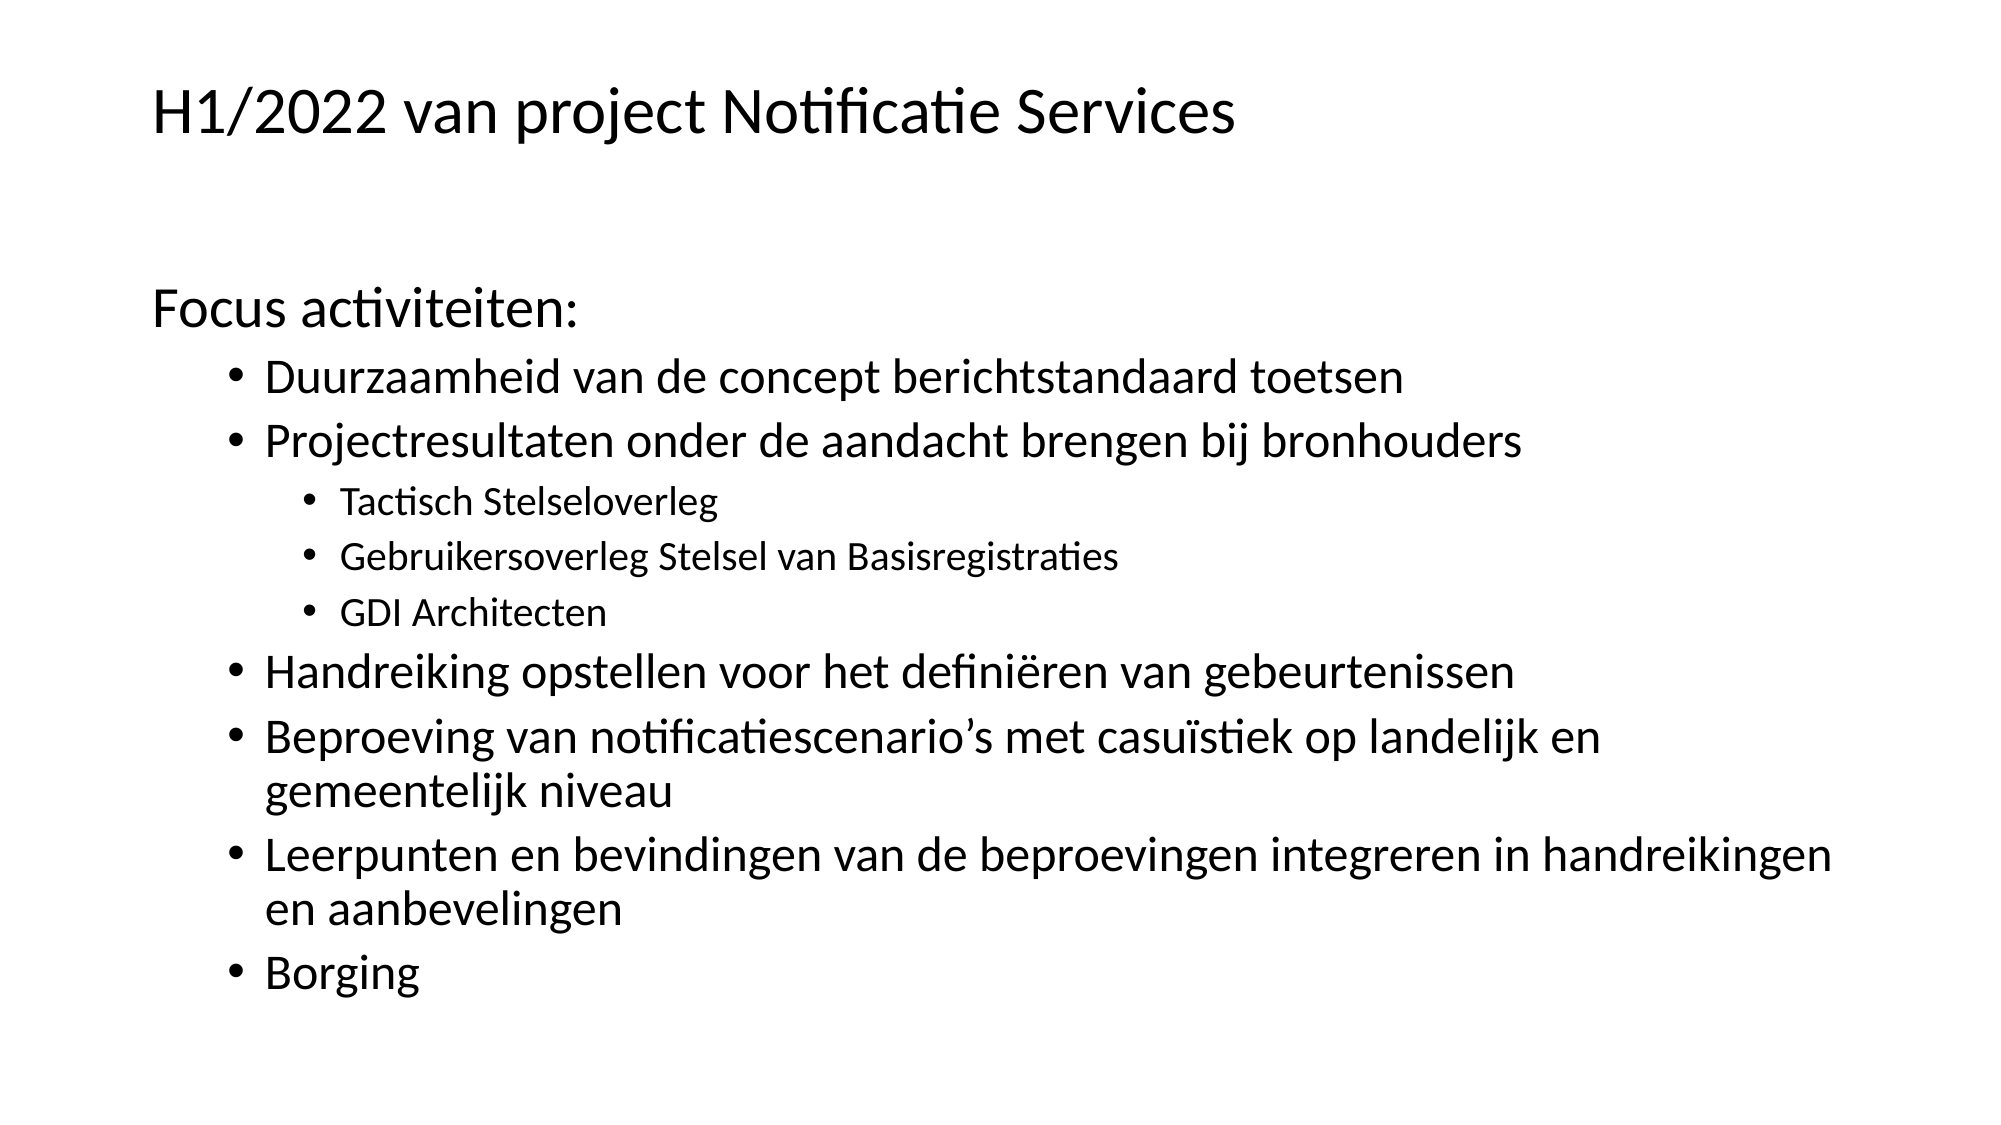

# H1/2022 van project Notificatie Services

Focus activiteiten:
Duurzaamheid van de concept berichtstandaard toetsen
Projectresultaten onder de aandacht brengen bij bronhouders
Tactisch Stelseloverleg
Gebruikersoverleg Stelsel van Basisregistraties
GDI Architecten
Handreiking opstellen voor het definiëren van gebeurtenissen
Beproeving van notificatiescenario’s met casuïstiek op landelijk en gemeentelijk niveau
Leerpunten en bevindingen van de beproevingen integreren in handreikingen en aanbevelingen
Borging